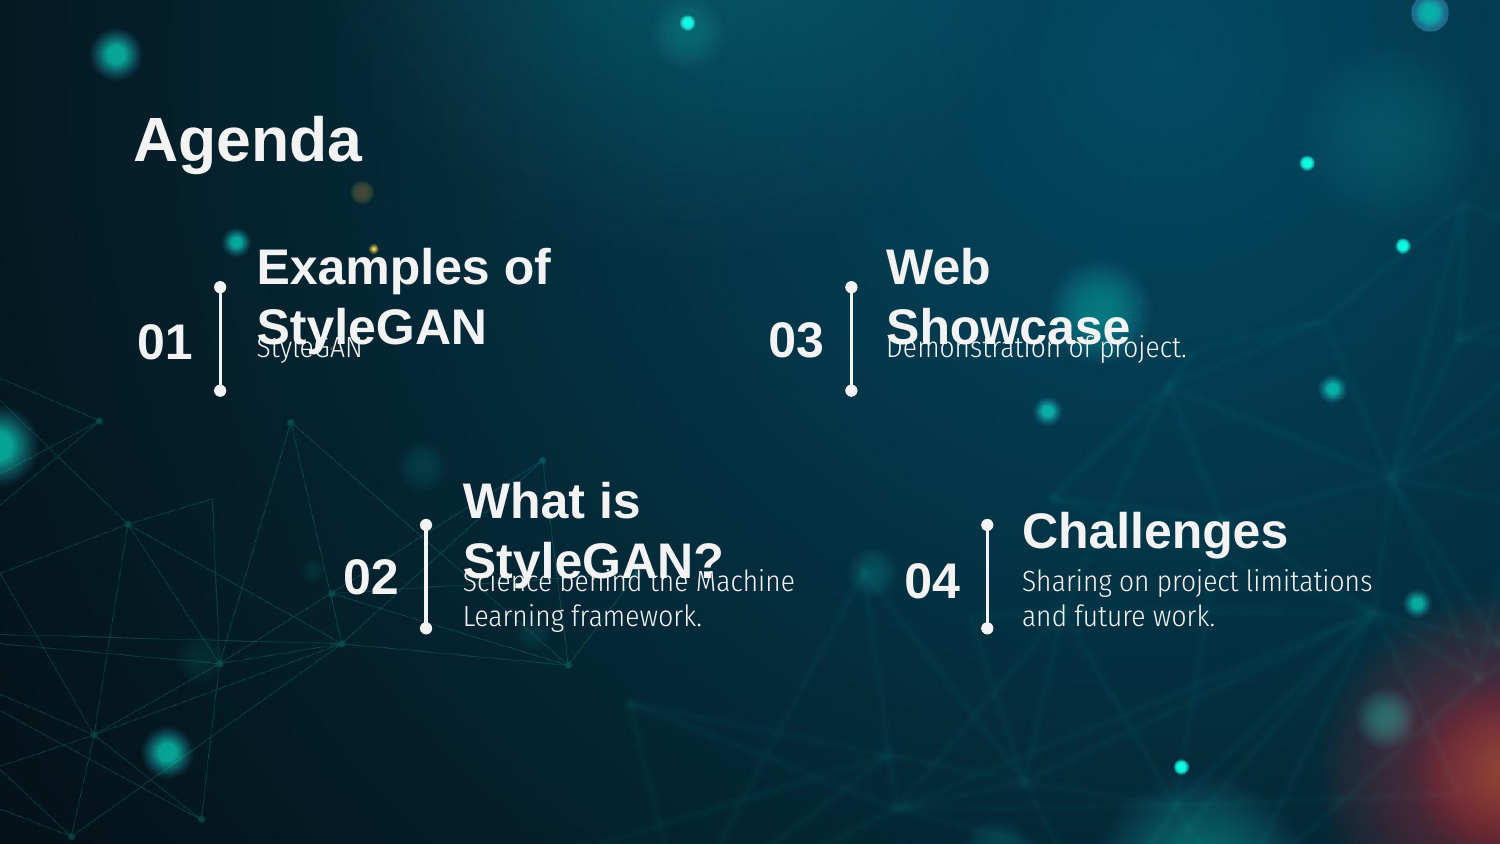

Agenda
# Examples of StyleGAN
Web Showcase
03
01
StyleGAN
Demonstration of project.
What is StyleGAN?
Challenges
02
04
Science behind the Machine Learning framework.
Sharing on project limitations and future work.